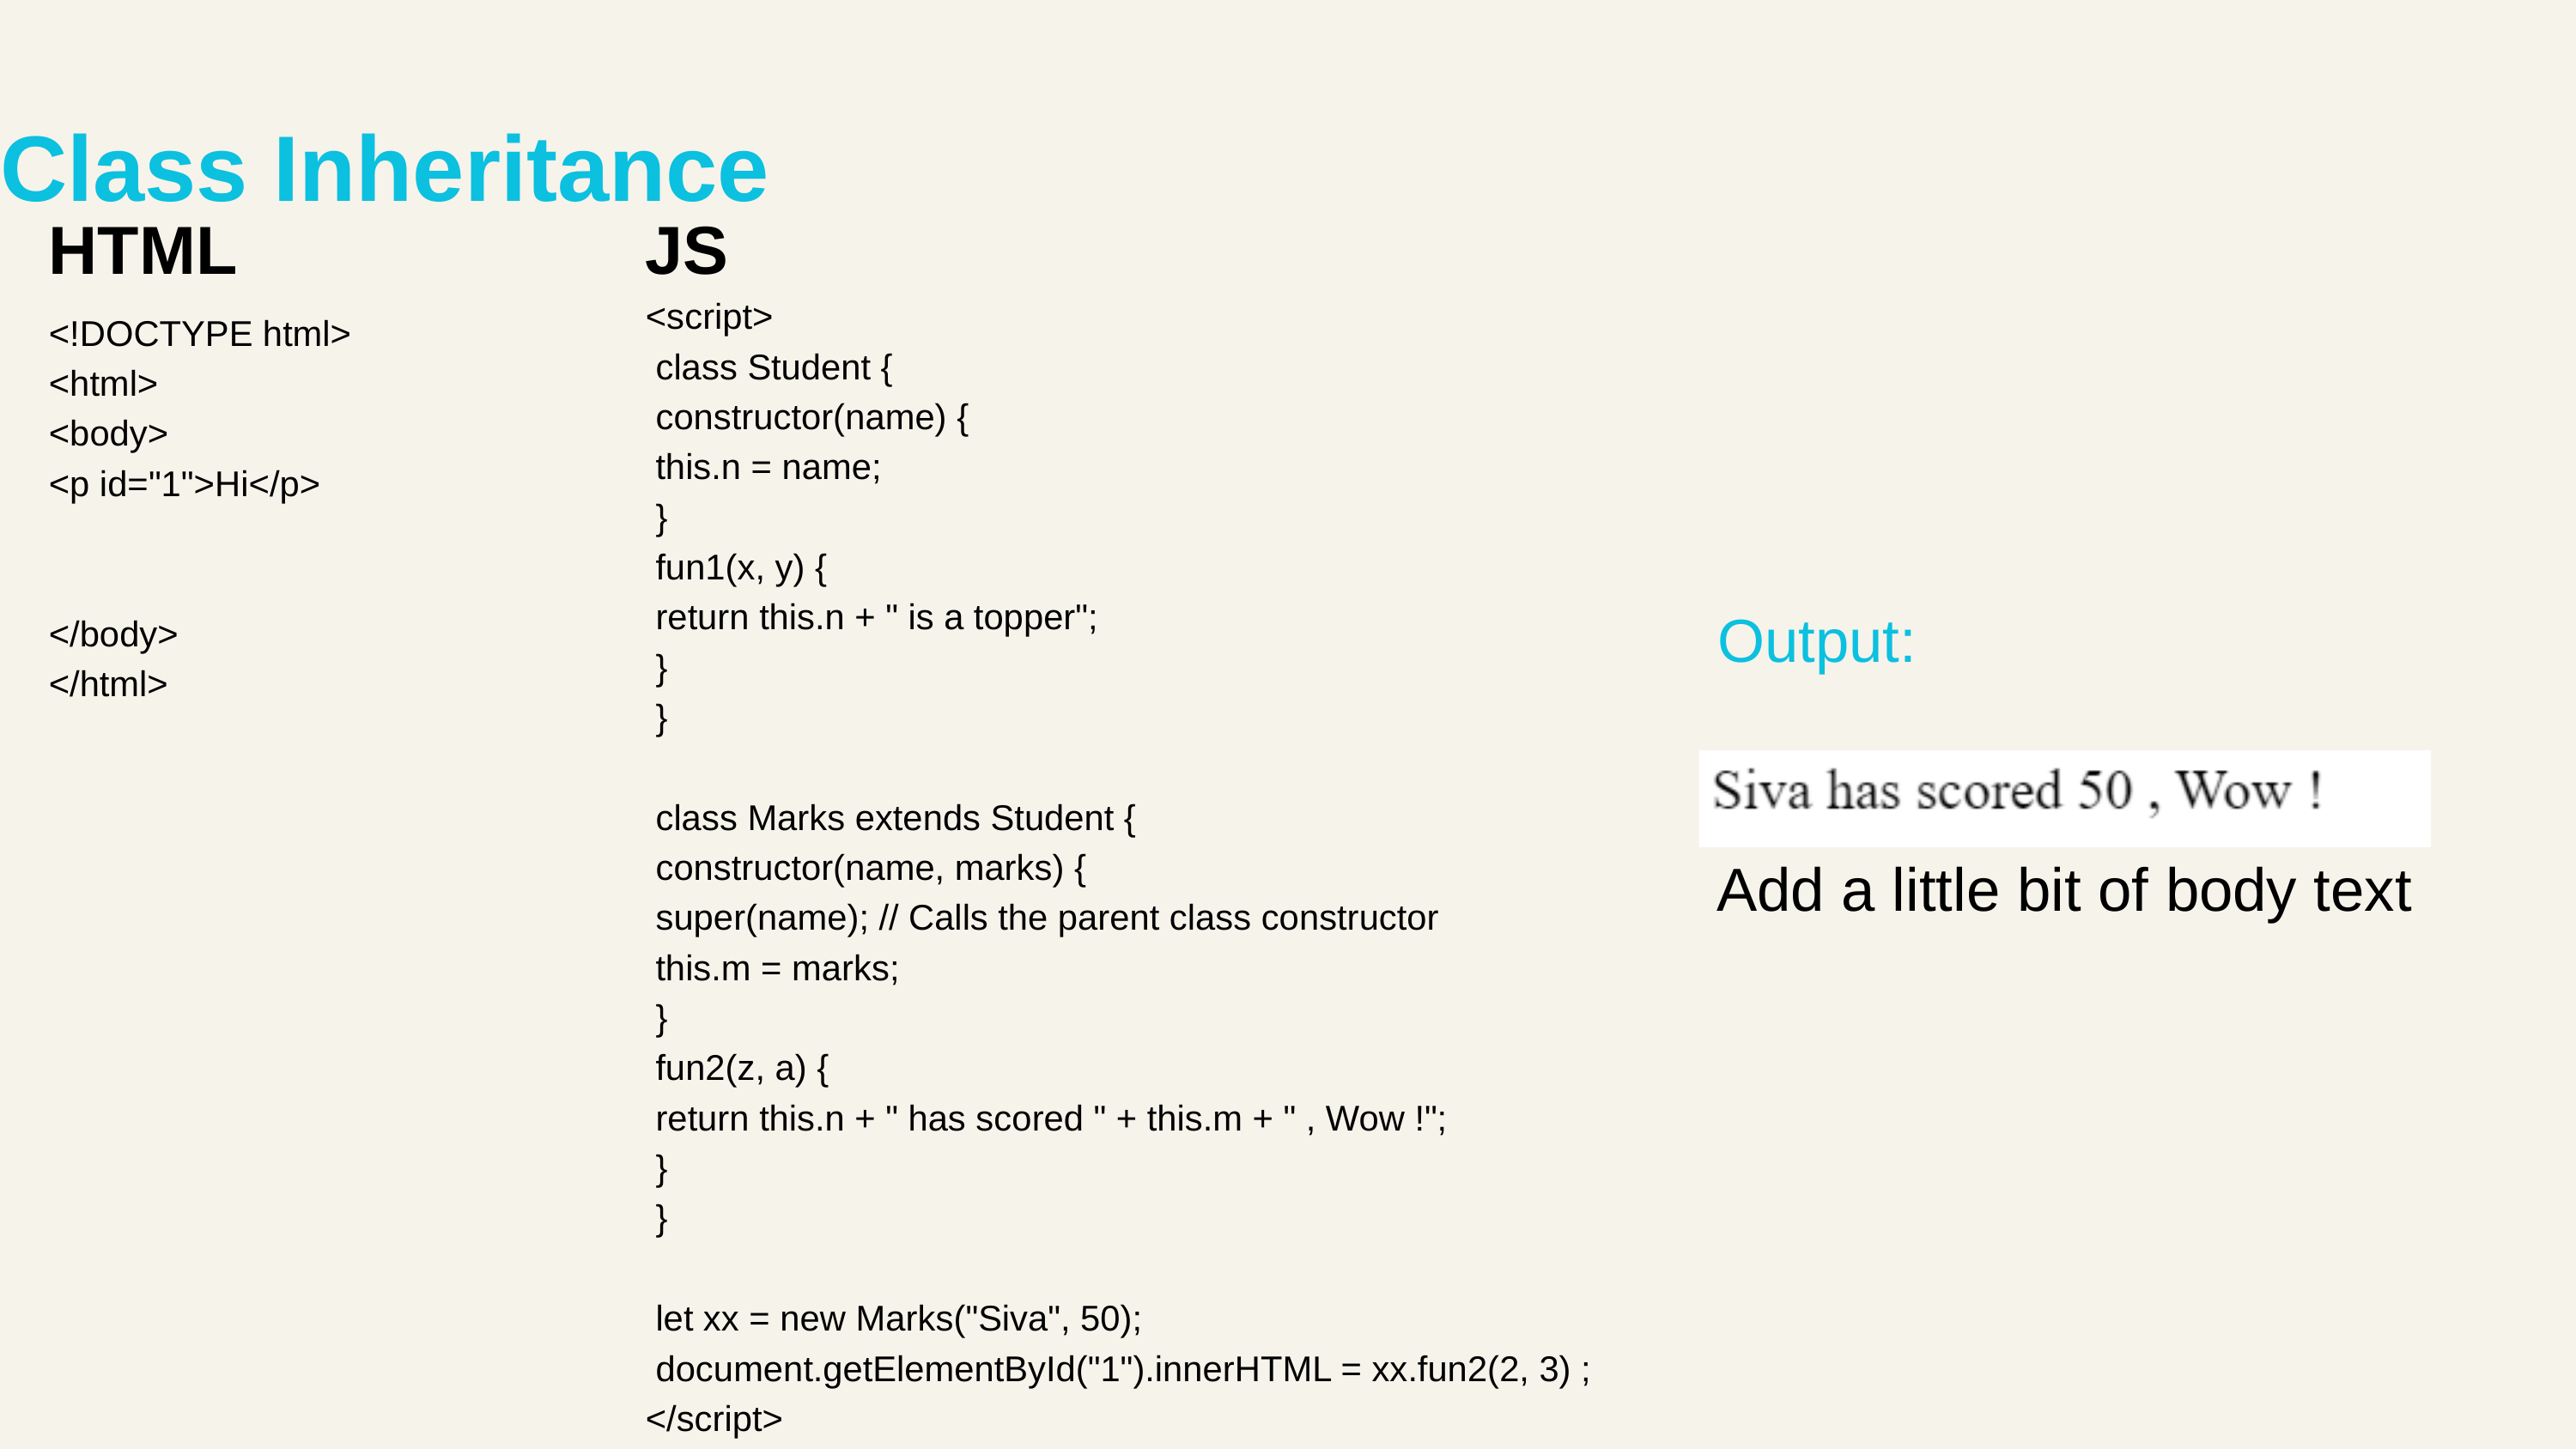

Class Inheritance
HTML
JS

<script>
 class Student {
 constructor(name) {
 this.n = name;
 }
 fun1(x, y) {
 return this.n + " is a topper";
 }
 }

 class Marks extends Student {
 constructor(name, marks) {
 super(name); // Calls the parent class constructor
 this.m = marks;
 }
 fun2(z, a) {
 return this.n + " has scored " + this.m + " , Wow !";
 }
 }

 let xx = new Marks("Siva", 50);
 document.getElementById("1").innerHTML = xx.fun2(2, 3) ;
</script>

<!DOCTYPE html>
<html>
<body>
<p id="1">Hi</p>

</body>
</html>

Output:

Add a little bit of body text